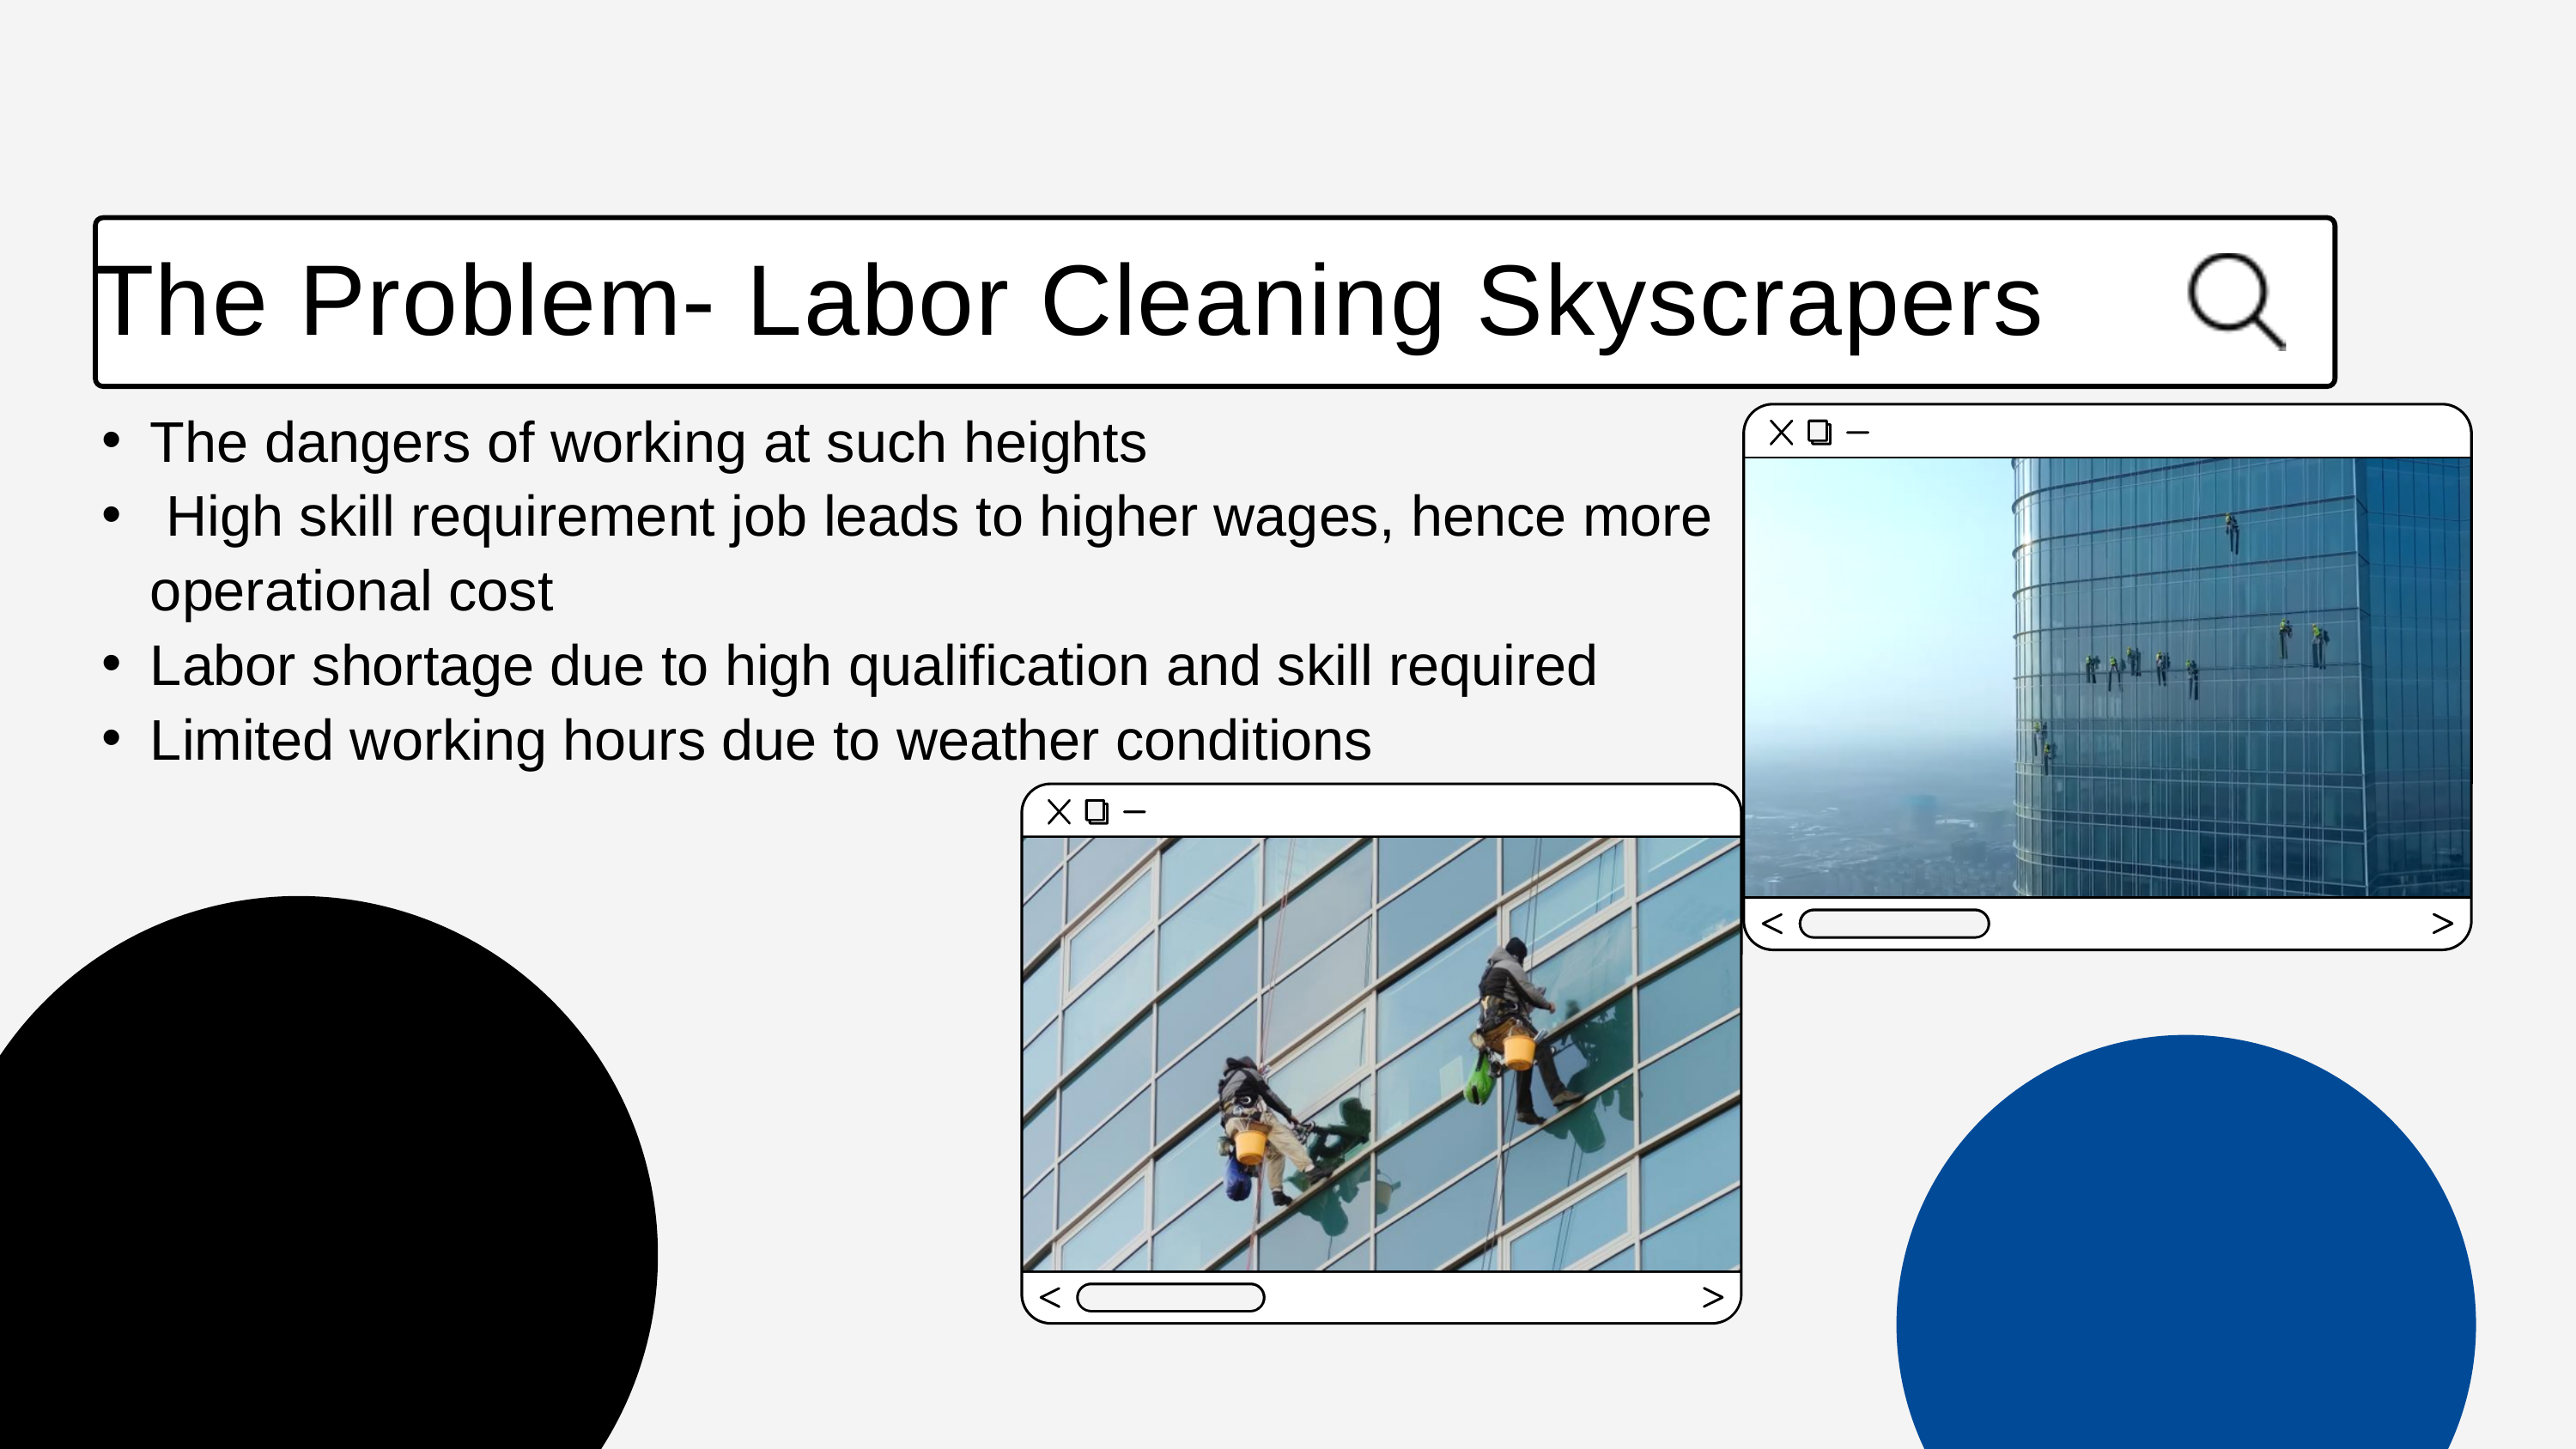

The Problem- Labor Cleaning Skyscrapers

The dangers of working at such heights
 High skill requirement job leads to higher wages, hence more operational cost
Labor shortage due to high qualification and skill required
Limited working hours due to weather conditions